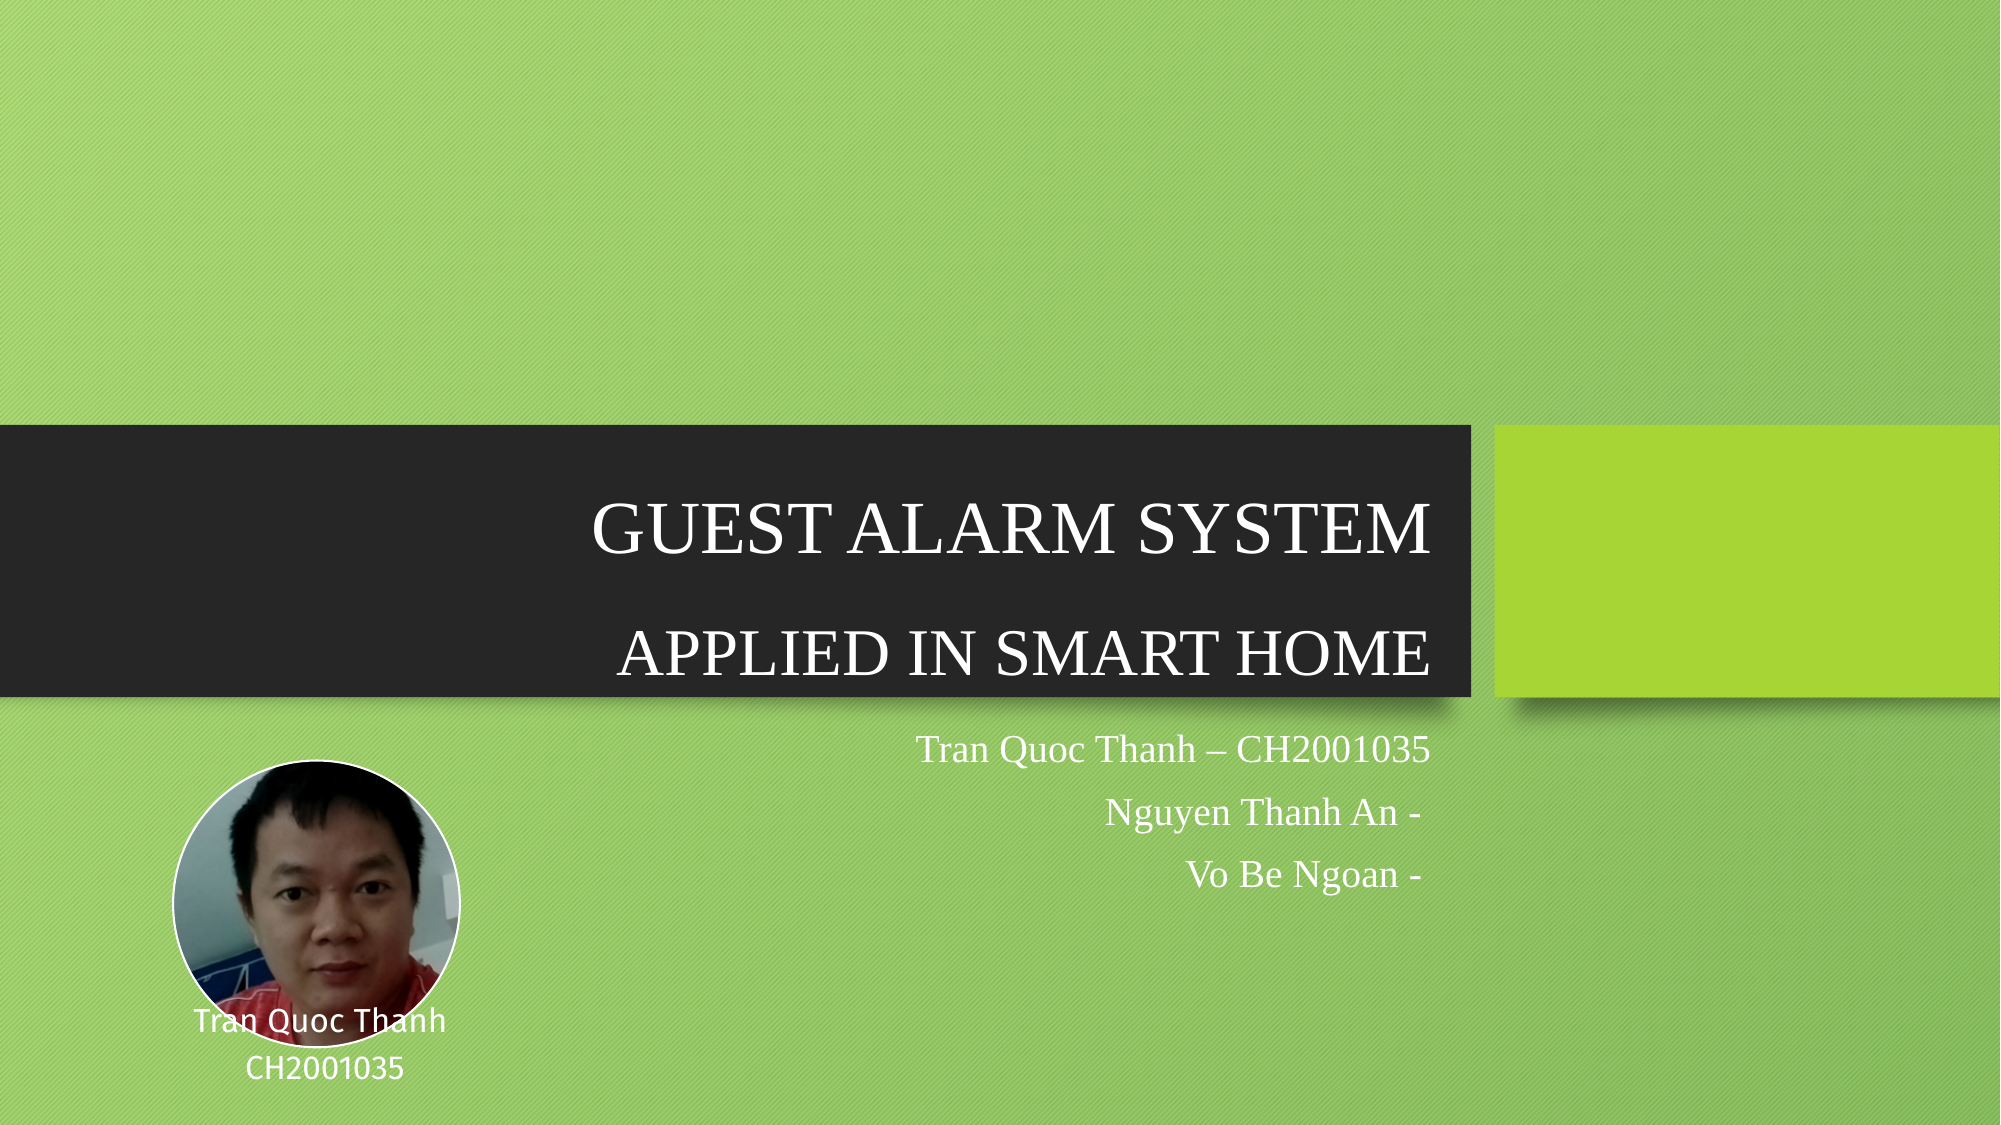

# GUEST ALARM SYSTEM APPLIED IN SMART HOME
Tran Quoc Thanh
CH2001035
Tran Quoc Thanh – CH2001035
Nguyen Thanh An -
Vo Be Ngoan -